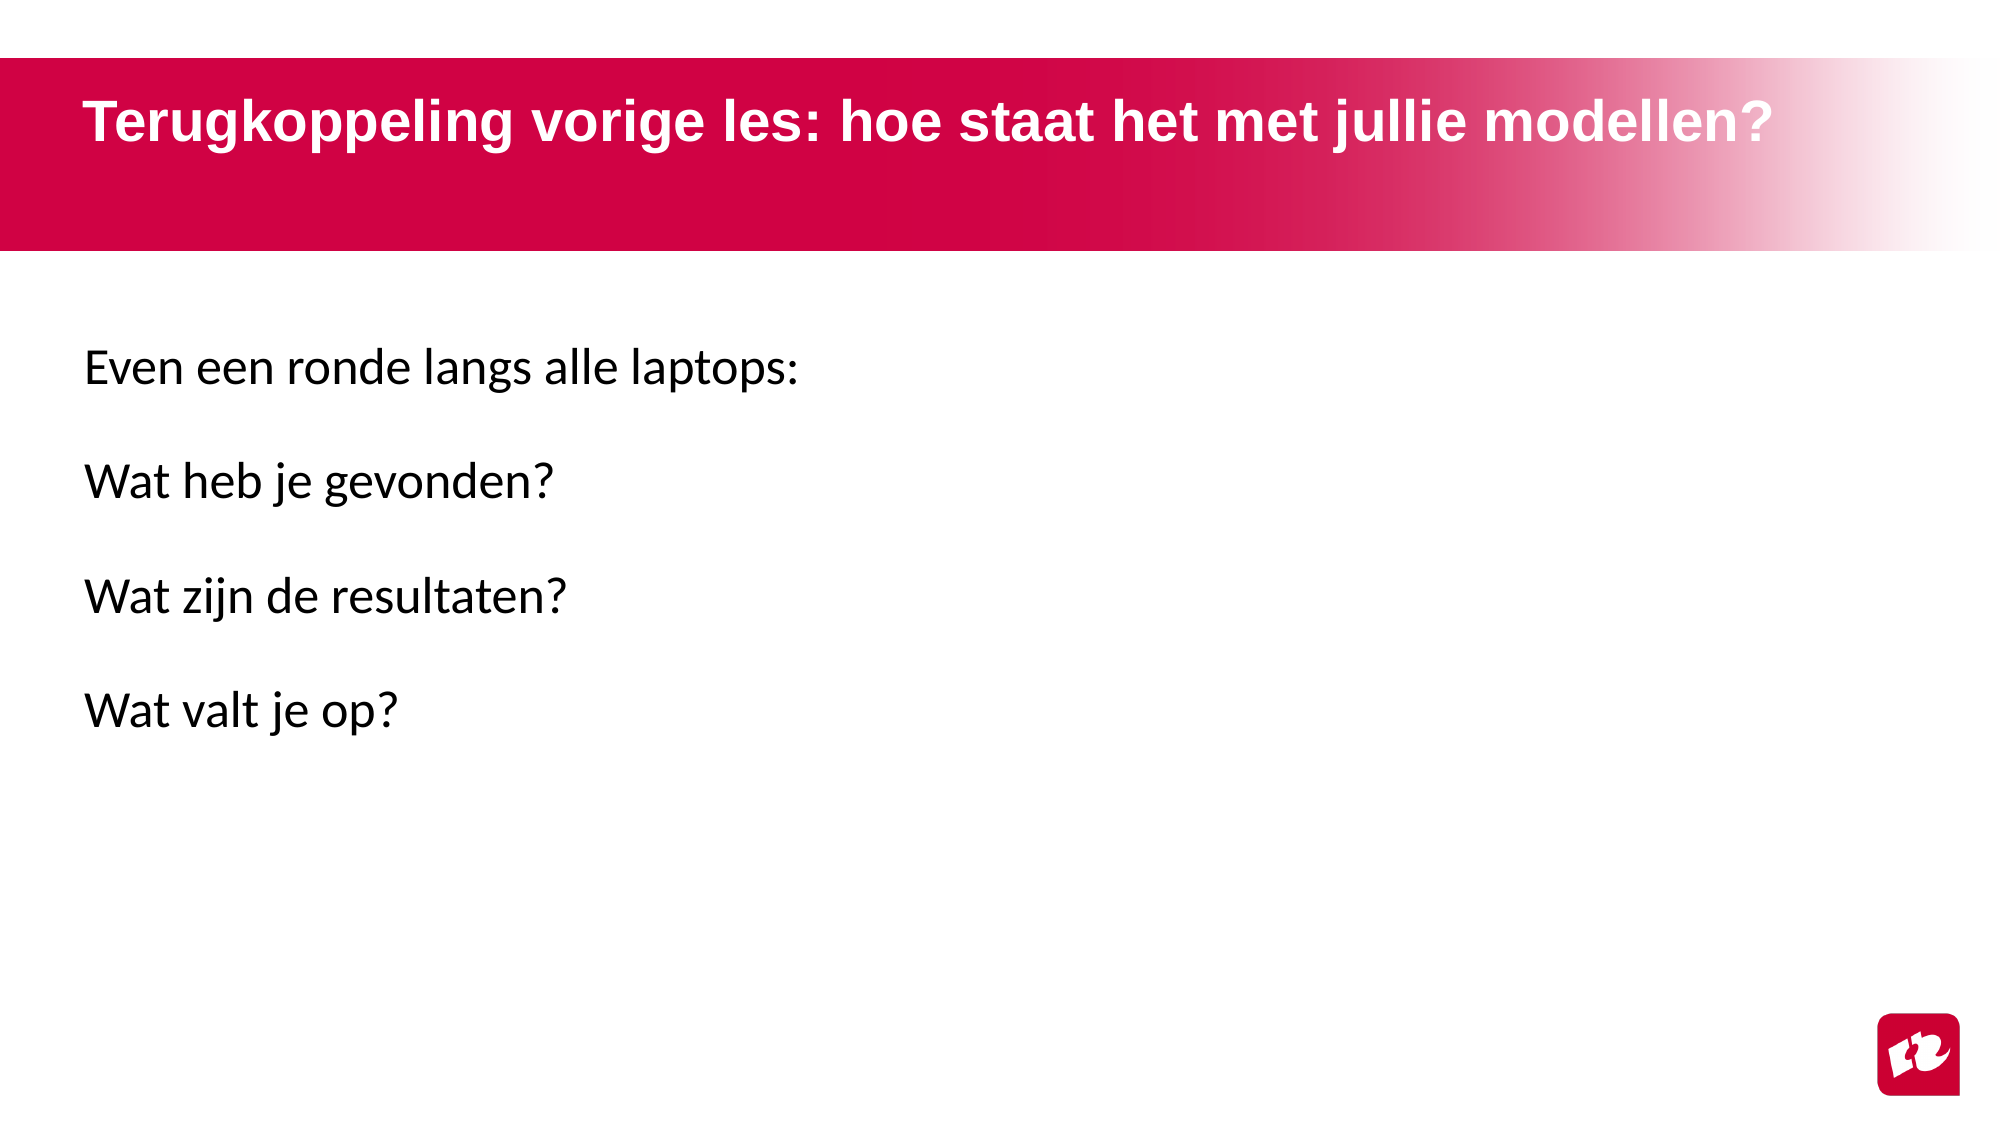

# Terugkoppeling vorige les: hoe staat het met jullie modellen?
Even een ronde langs alle laptops:
Wat heb je gevonden?
Wat zijn de resultaten?
Wat valt je op?